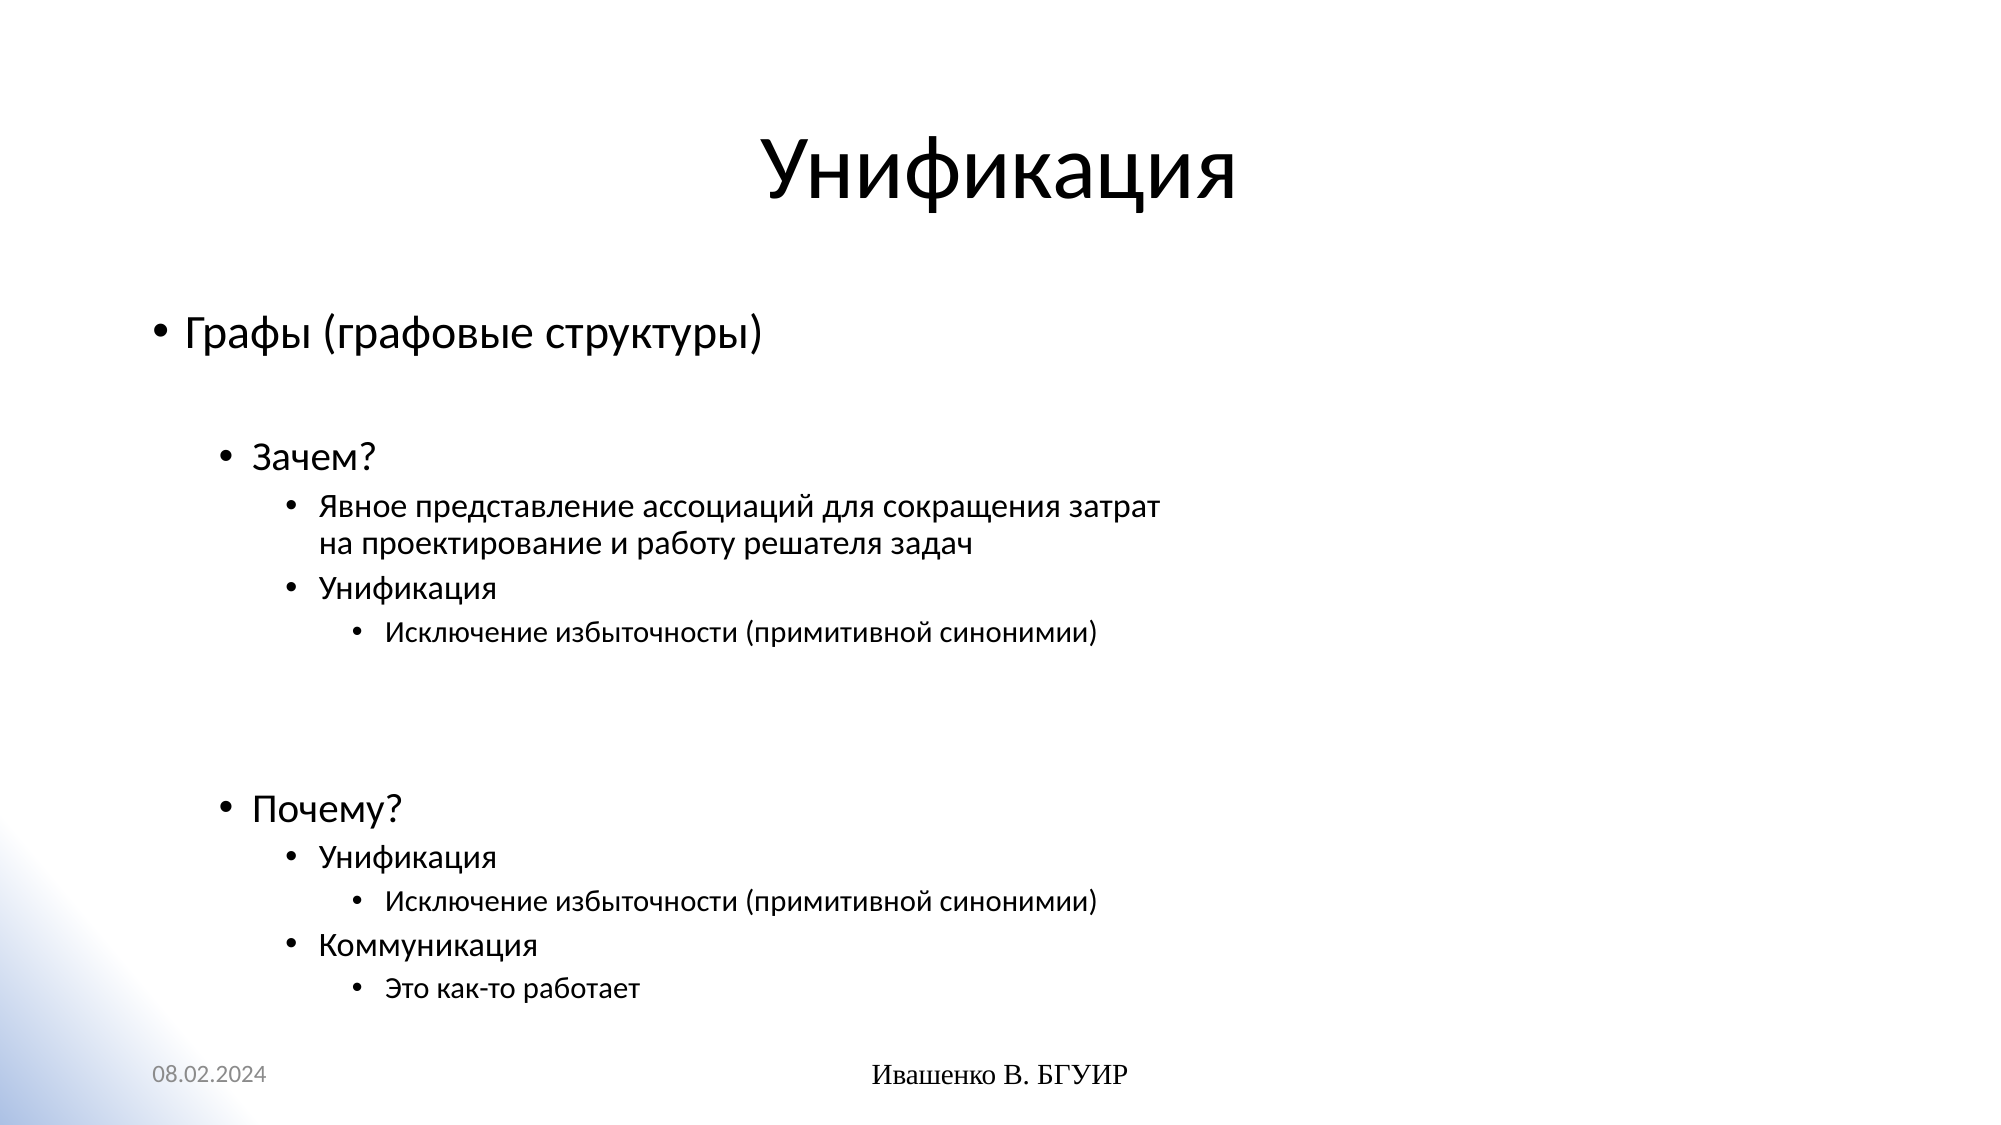

# Унификация
Графы (графовые структуры)

Зачем?
Явное представление ассоциаций для сокращения затрат
на проектирование и работу решателя задач
Унификация
Исключение избыточности (примитивной синонимии)

Почему?
Унификация
Исключение избыточности (примитивной синонимии)
Коммуникация
Это как-то работает
08.02.2024
Ивашенко В. БГУИР